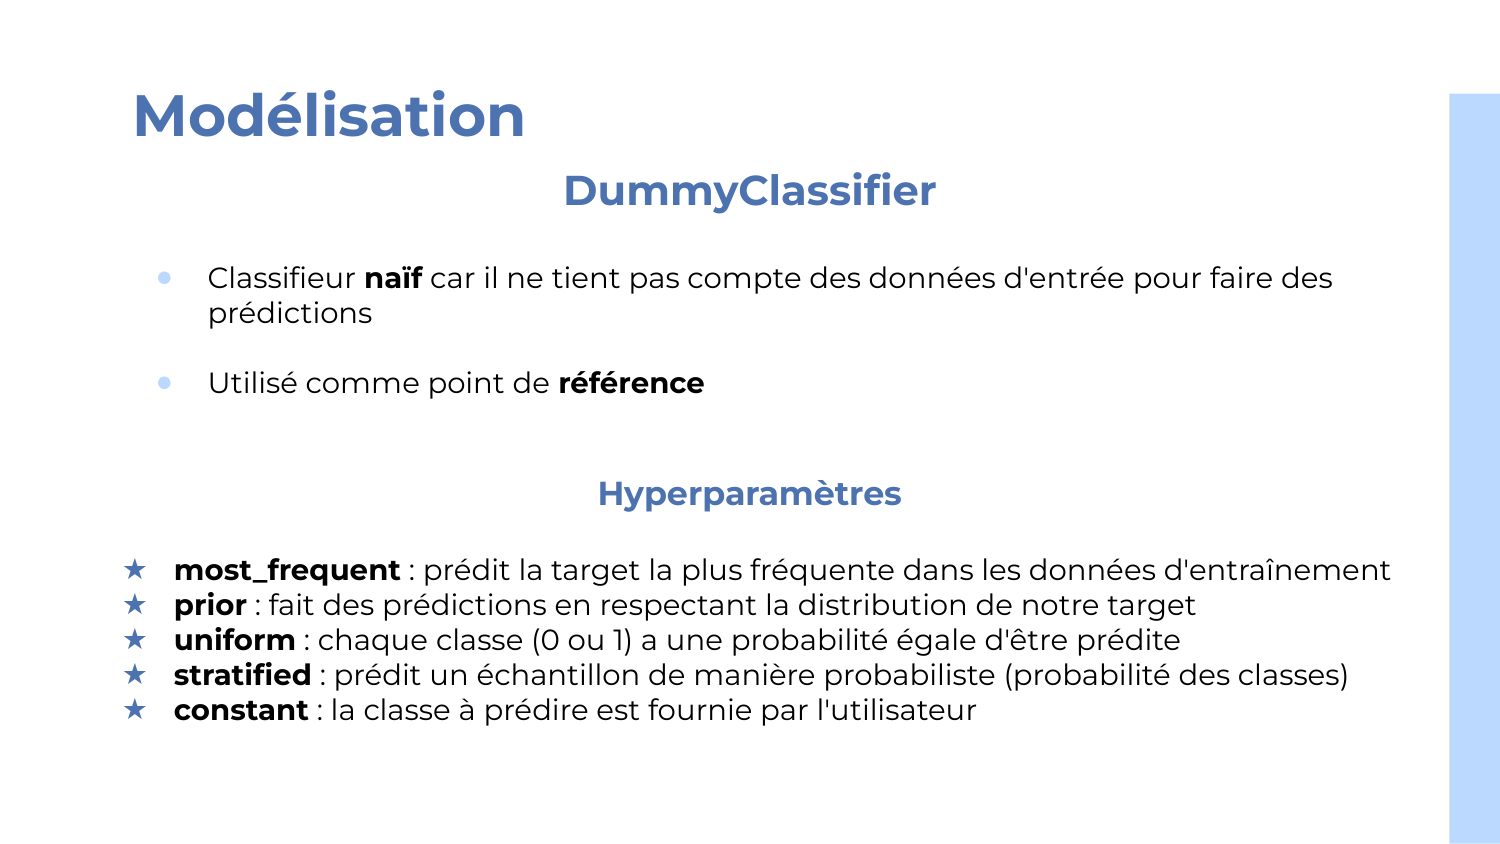

# Modélisation

DummyClassifier
Classifieur naïf car il ne tient pas compte des données d'entrée pour faire des prédictions

Utilisé comme point de référence
Hyperparamètres

most_frequent : prédit la target la plus fréquente dans les données d'entraînement
prior : fait des prédictions en respectant la distribution de notre target
uniform : chaque classe (0 ou 1) a une probabilité égale d'être prédite
stratified : prédit un échantillon de manière probabiliste (probabilité des classes)
constant : la classe à prédire est fournie par l'utilisateur